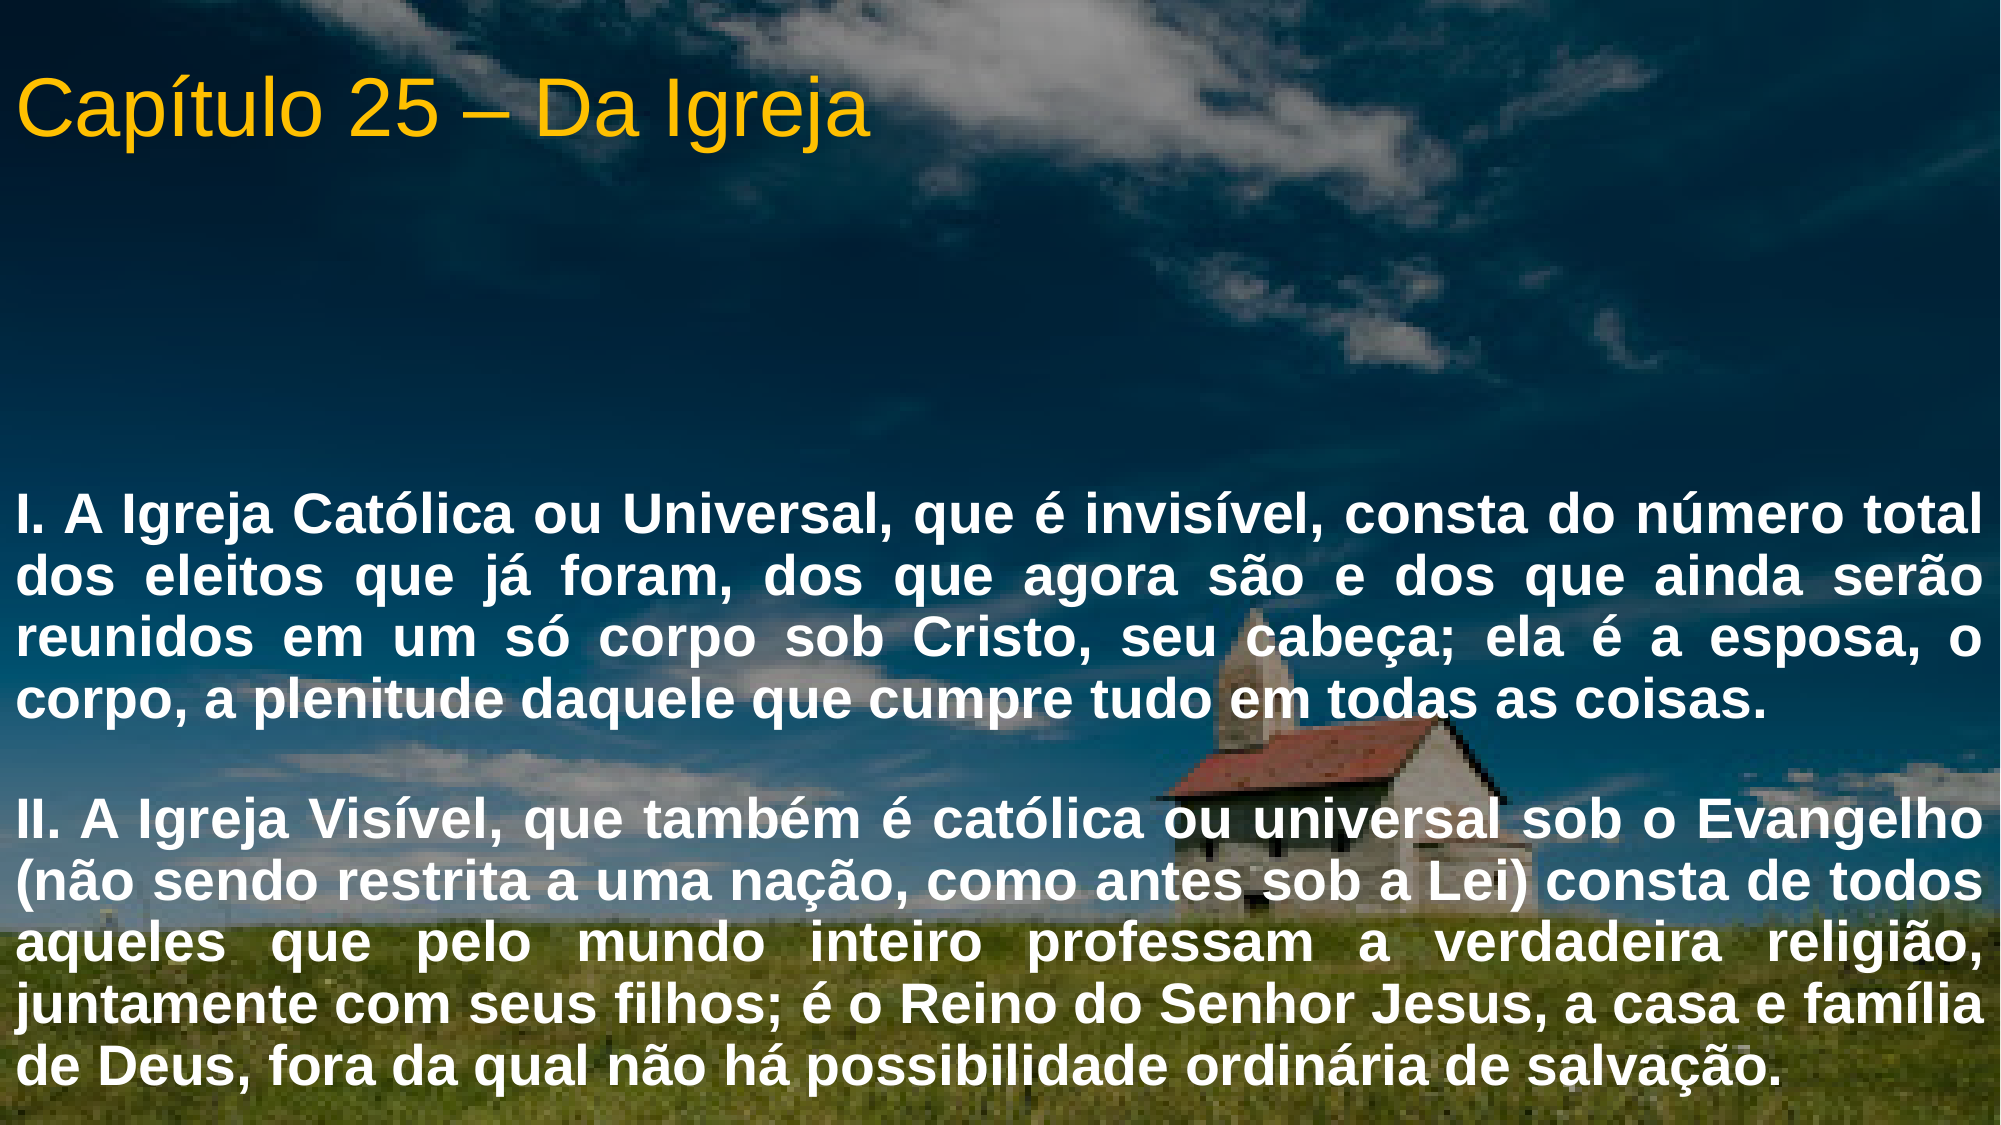

# Capítulo 25 – Da Igreja
I. A Igreja Católica ou Universal, que é invisível, consta do número total dos eleitos que já foram, dos que agora são e dos que ainda serão reunidos em um só corpo sob Cristo, seu cabeça; ela é a esposa, o corpo, a plenitude daquele que cumpre tudo em todas as coisas.

II. A Igreja Visível, que também é católica ou universal sob o Evangelho (não sendo restrita a uma nação, como antes sob a Lei) consta de todos aqueles que pelo mundo inteiro professam a verdadeira religião, juntamente com seus filhos; é o Reino do Senhor Jesus, a casa e família de Deus, fora da qual não há possibilidade ordinária de salvação.